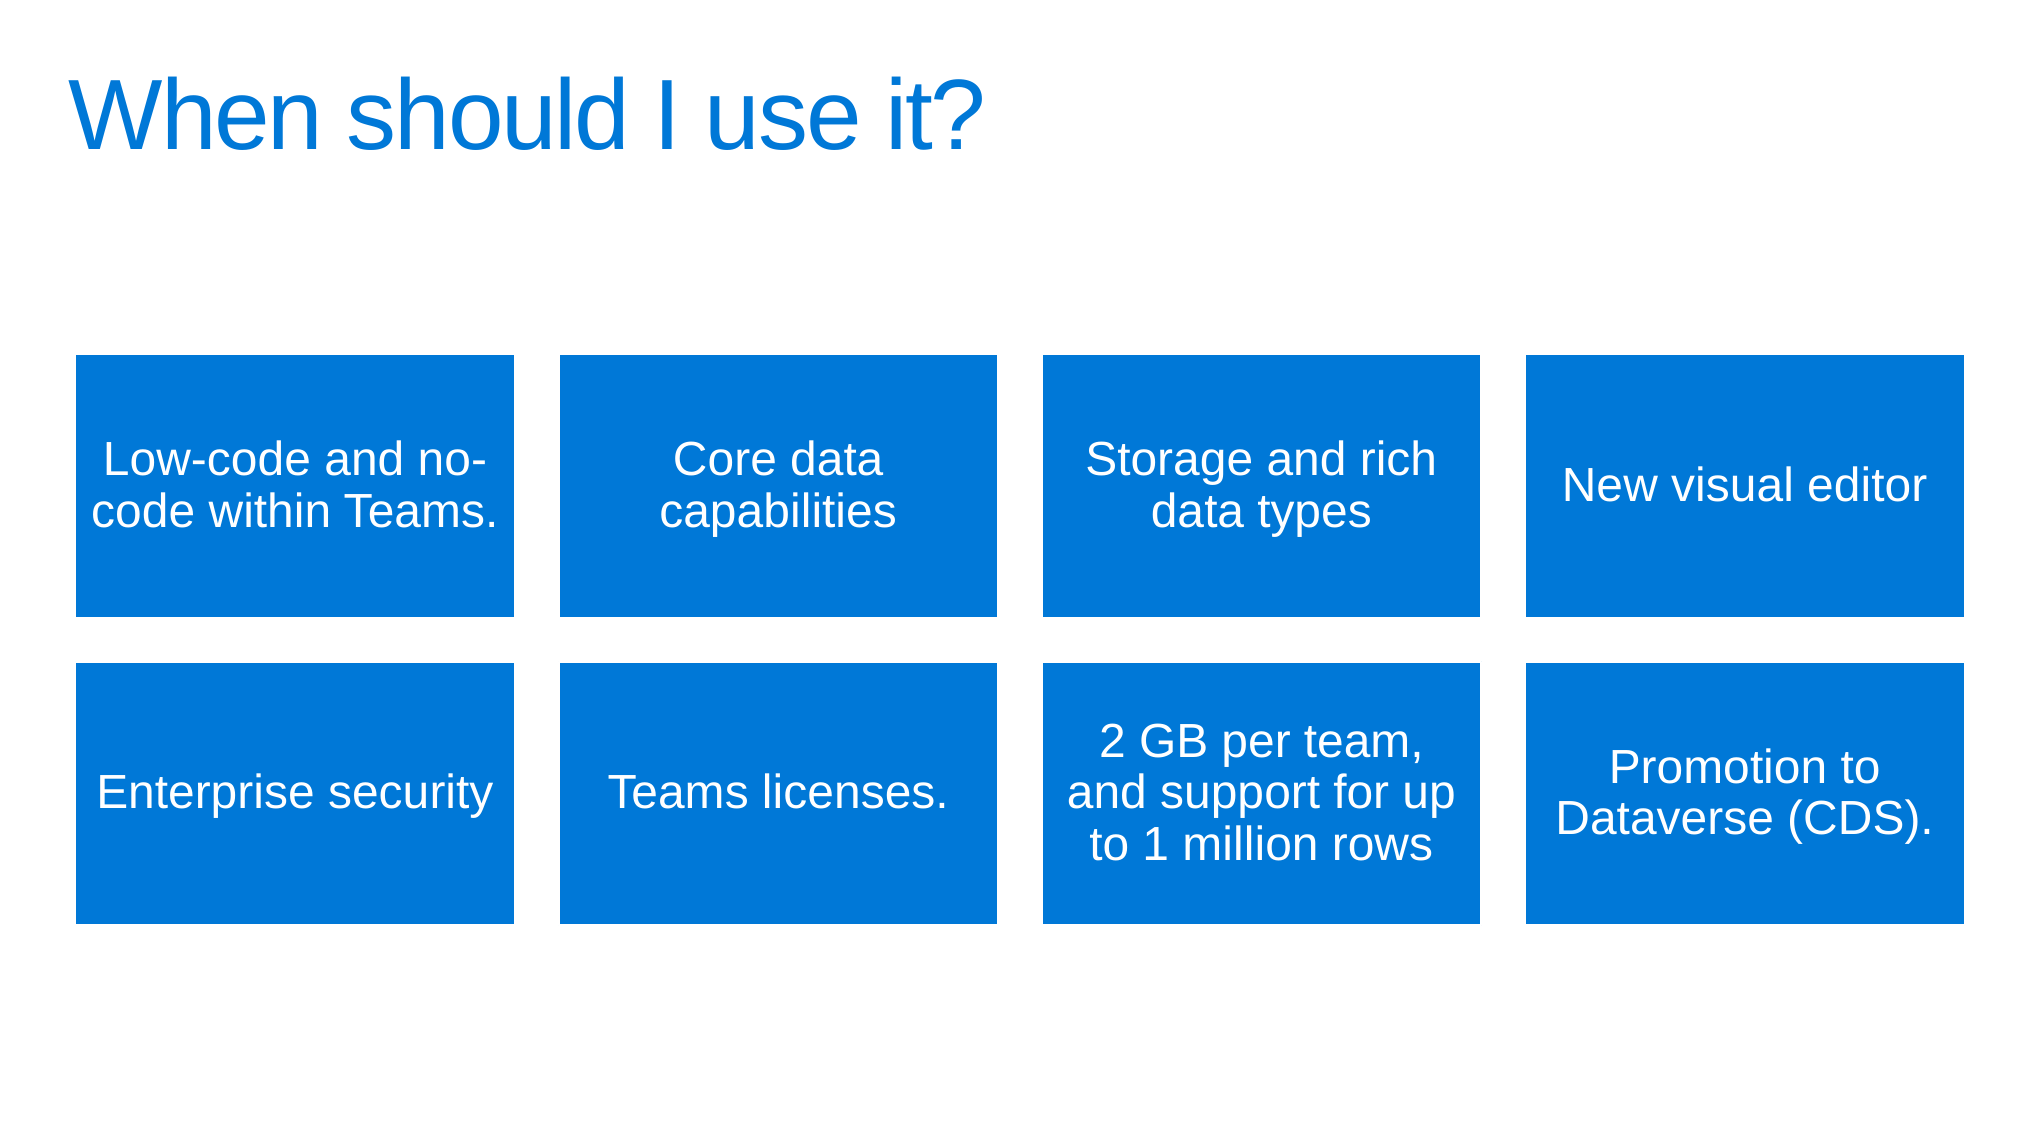

# When should I use it?
Low-code and no-code within Teams.
Core data capabilities
Storage and rich data types
New visual editor
Enterprise security
Teams licenses.
2 GB per team, and support for up to 1 million rows
Promotion to Dataverse (CDS).
.
.